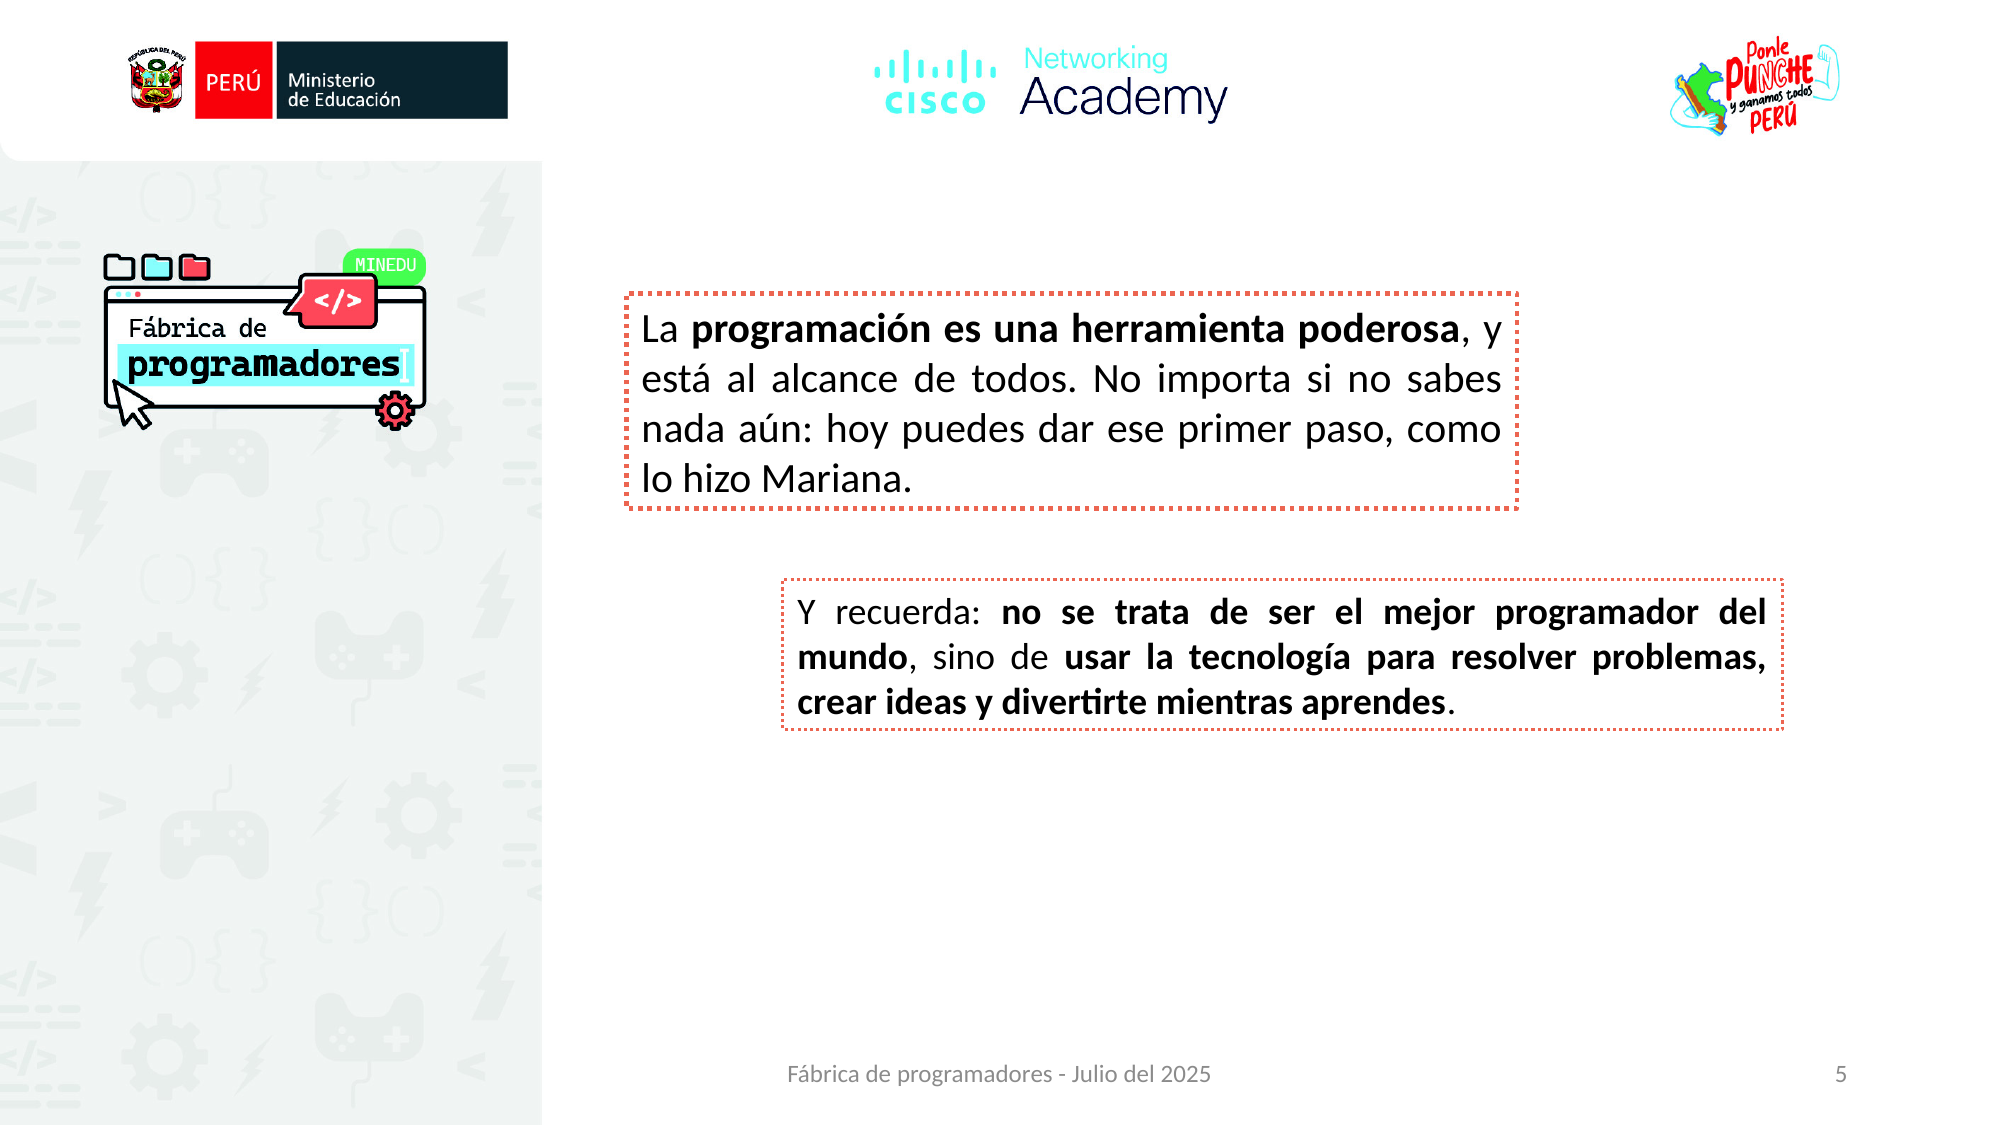

La programación es una herramienta poderosa, y está al alcance de todos. No importa si no sabes nada aún: hoy puedes dar ese primer paso, como lo hizo Mariana.
Y recuerda: no se trata de ser el mejor programador del mundo, sino de usar la tecnología para resolver problemas, crear ideas y divertirte mientras aprendes.
Fábrica de programadores - Julio del 2025
5